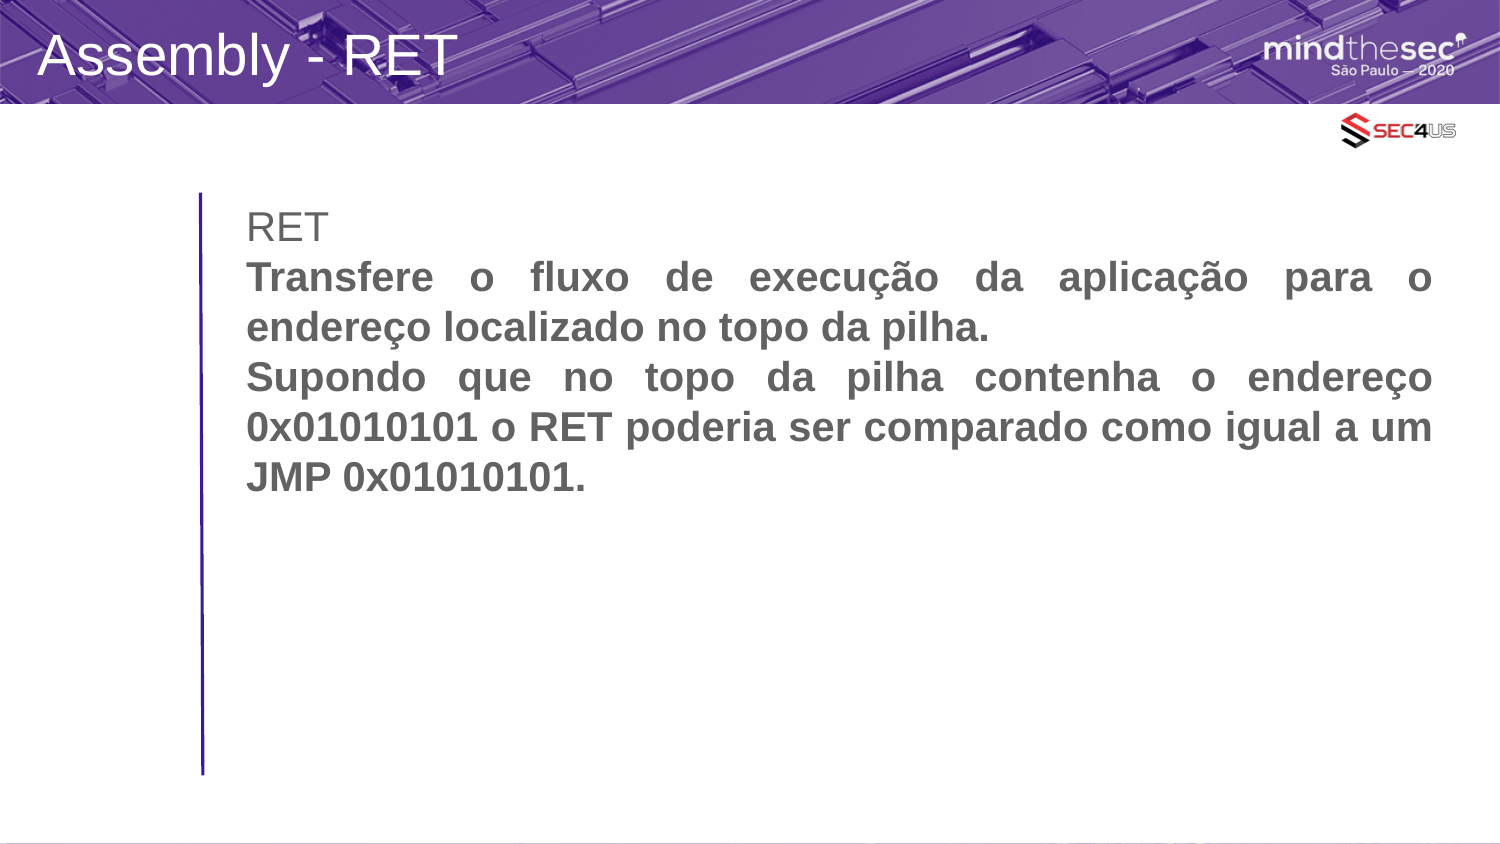

# Assembly - RET
RET
Transfere o fluxo de execução da aplicação para o endereço localizado no topo da pilha.
Supondo que no topo da pilha contenha o endereço 0x01010101 o RET poderia ser comparado como igual a um JMP 0x01010101.